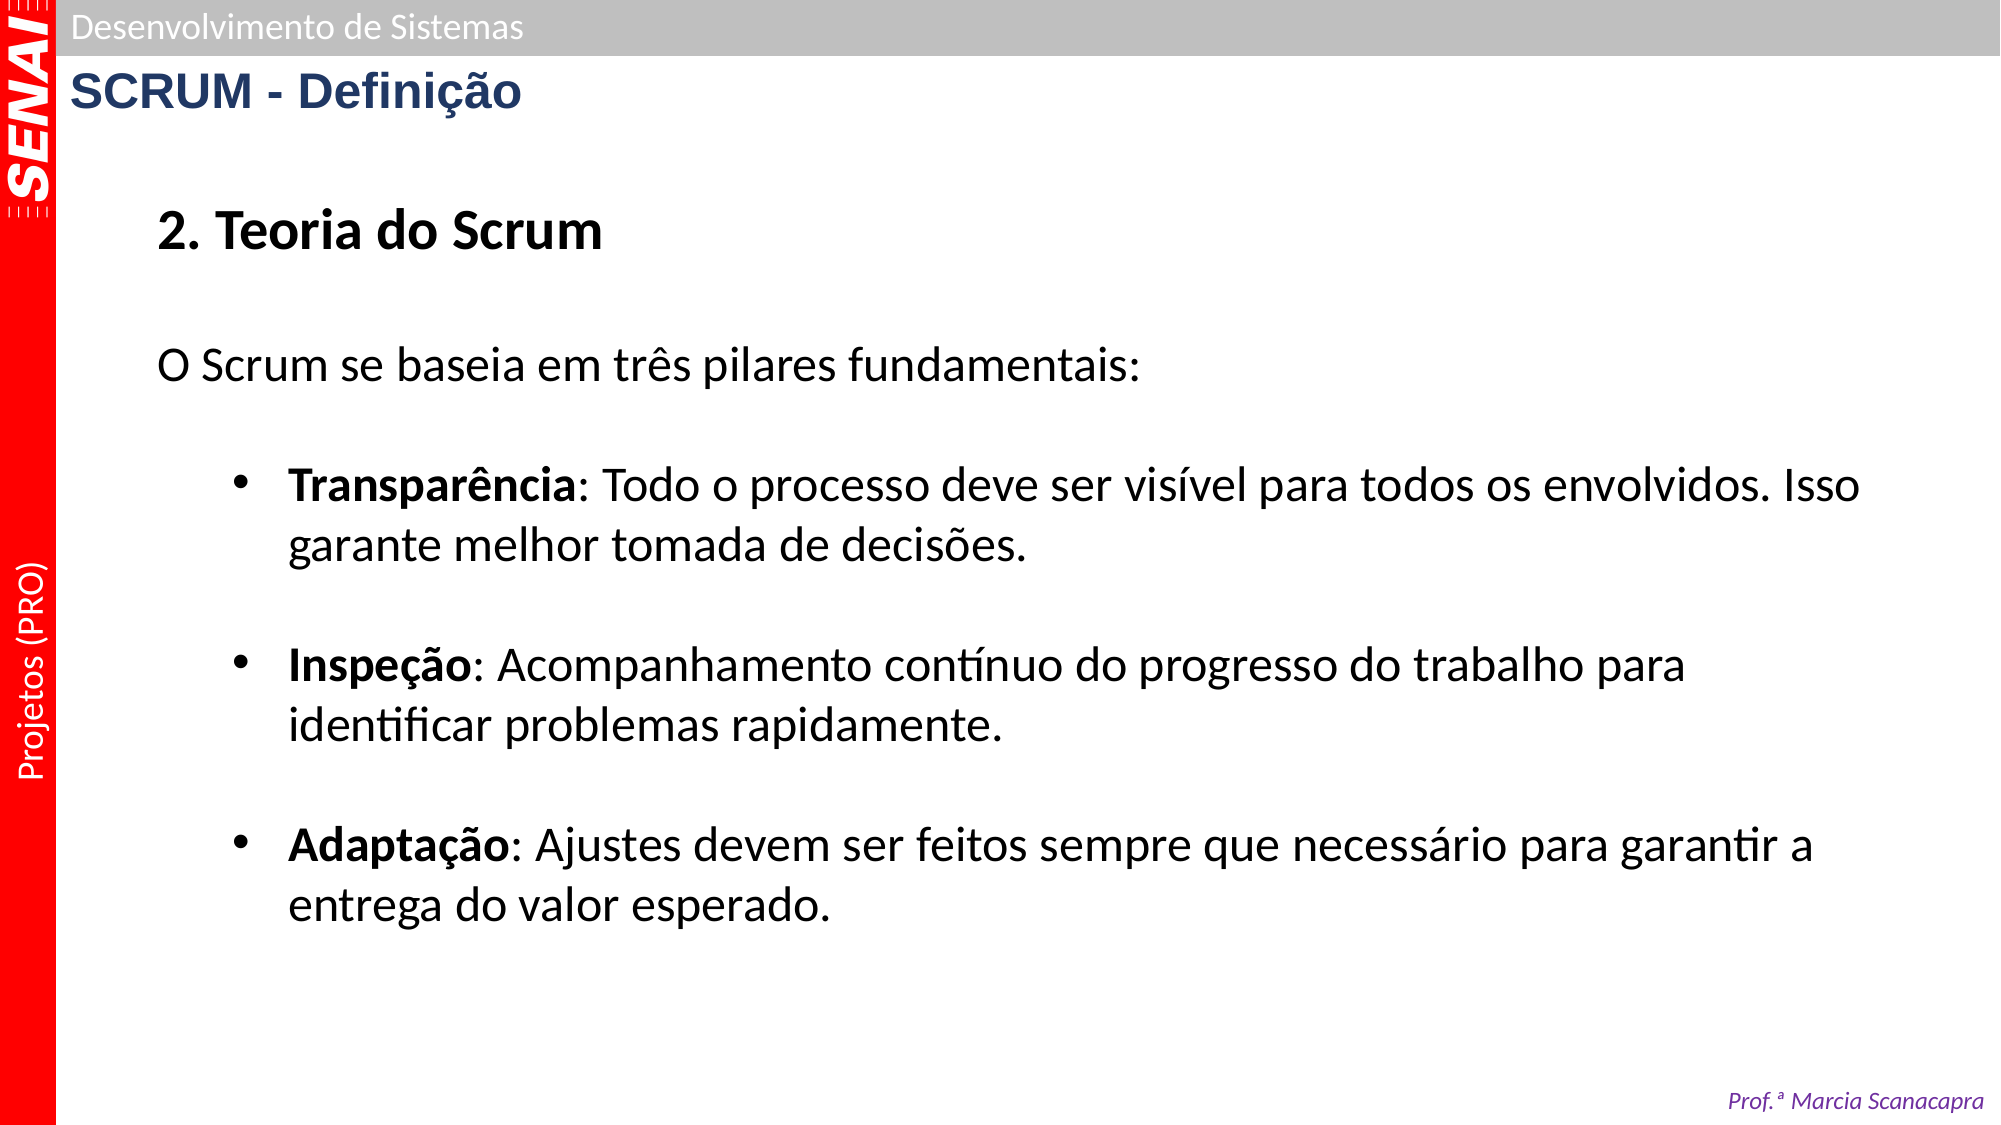

# SCRUM - Definição
2. Teoria do Scrum

O Scrum se baseia em três pilares fundamentais:

Transparência: Todo o processo deve ser visível para todos os envolvidos. Isso garante melhor tomada de decisões.

Inspeção: Acompanhamento contínuo do progresso do trabalho para identificar problemas rapidamente.

Adaptação: Ajustes devem ser feitos sempre que necessário para garantir a entrega do valor esperado.